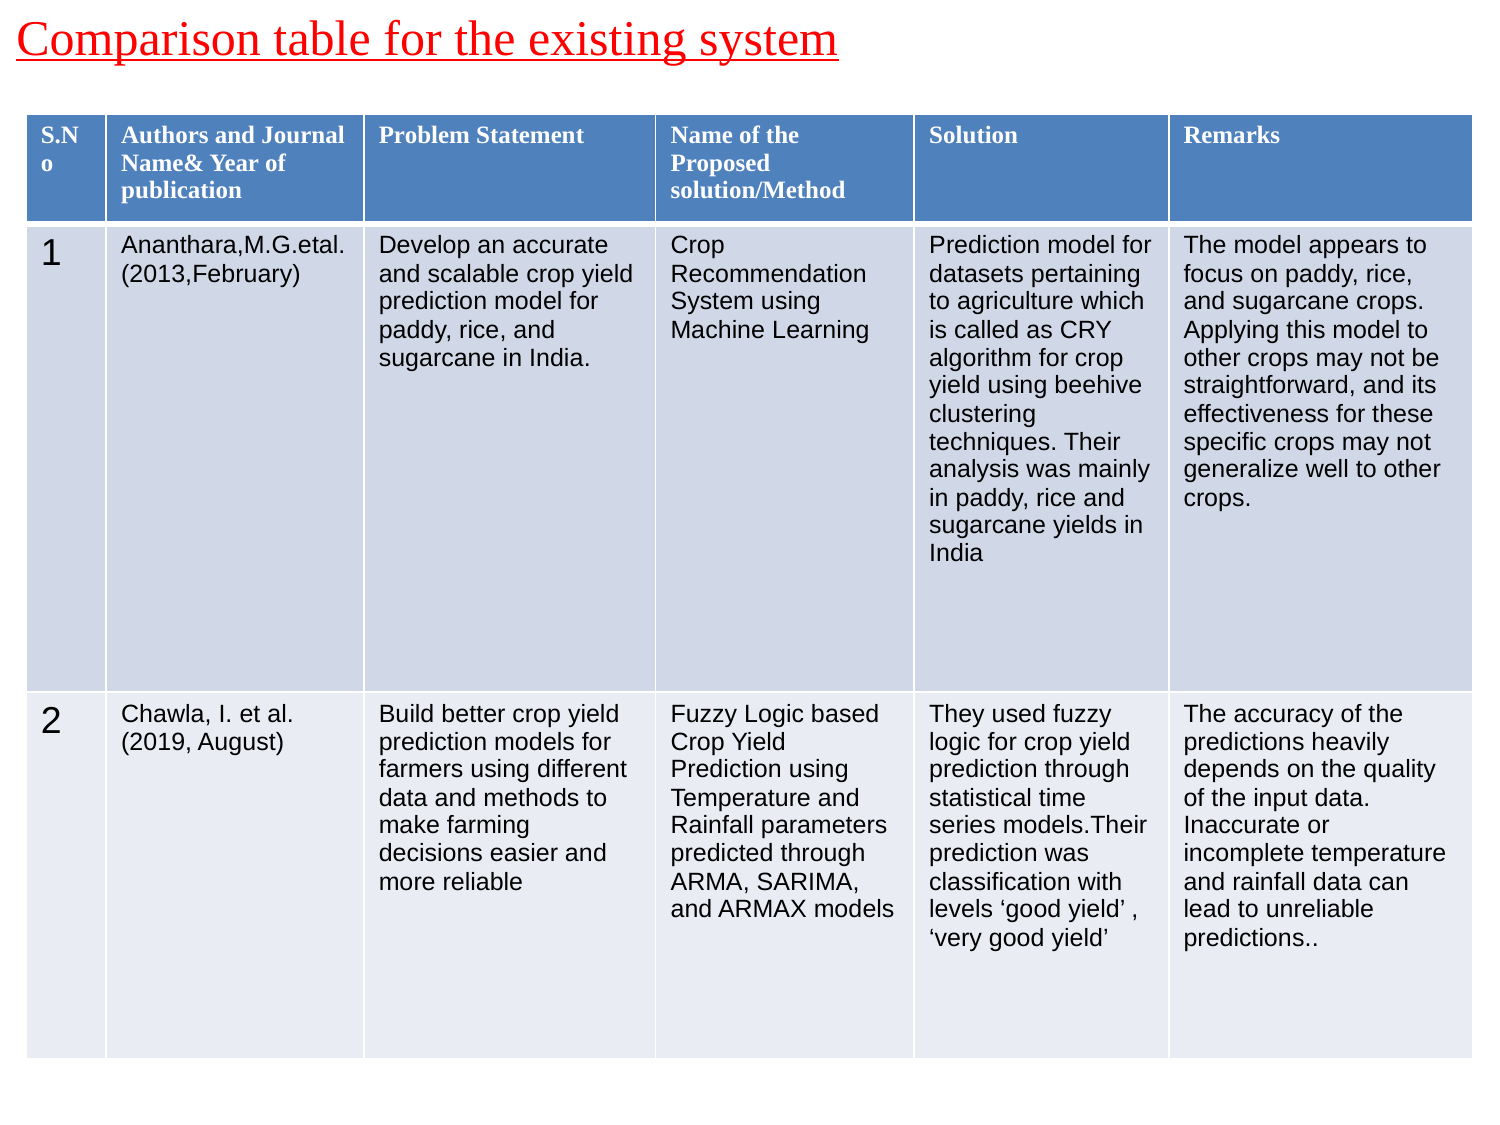

Comparison table for the existing system
| S.No | Authors and Journal Name& Year of publication | Problem Statement | Name of the Proposed solution/Method | Solution | Remarks |
| --- | --- | --- | --- | --- | --- |
| 1 | Ananthara,M.G.etal.(2013,February) | Develop an accurate and scalable crop yield prediction model for paddy, rice, and sugarcane in India. | Crop Recommendation System using Machine Learning | Prediction model for datasets pertaining to agriculture which is called as CRY algorithm for crop yield using beehive clustering techniques. Their analysis was mainly in paddy, rice and sugarcane yields in India | The model appears to focus on paddy, rice, and sugarcane crops. Applying this model to other crops may not be straightforward, and its effectiveness for these specific crops may not generalize well to other crops. |
| 2 | Chawla, I. et al. (2019, August) | Build better crop yield prediction models for farmers using different data and methods to make farming decisions easier and more reliable | Fuzzy Logic based Crop Yield Prediction using Temperature and Rainfall parameters predicted through ARMA, SARIMA, and ARMAX models | They used fuzzy logic for crop yield prediction through statistical time series models.Their prediction was classification with levels ‘good yield’ , ‘very good yield’ | The accuracy of the predictions heavily depends on the quality of the input data. Inaccurate or incomplete temperature and rainfall data can lead to unreliable predictions.. |